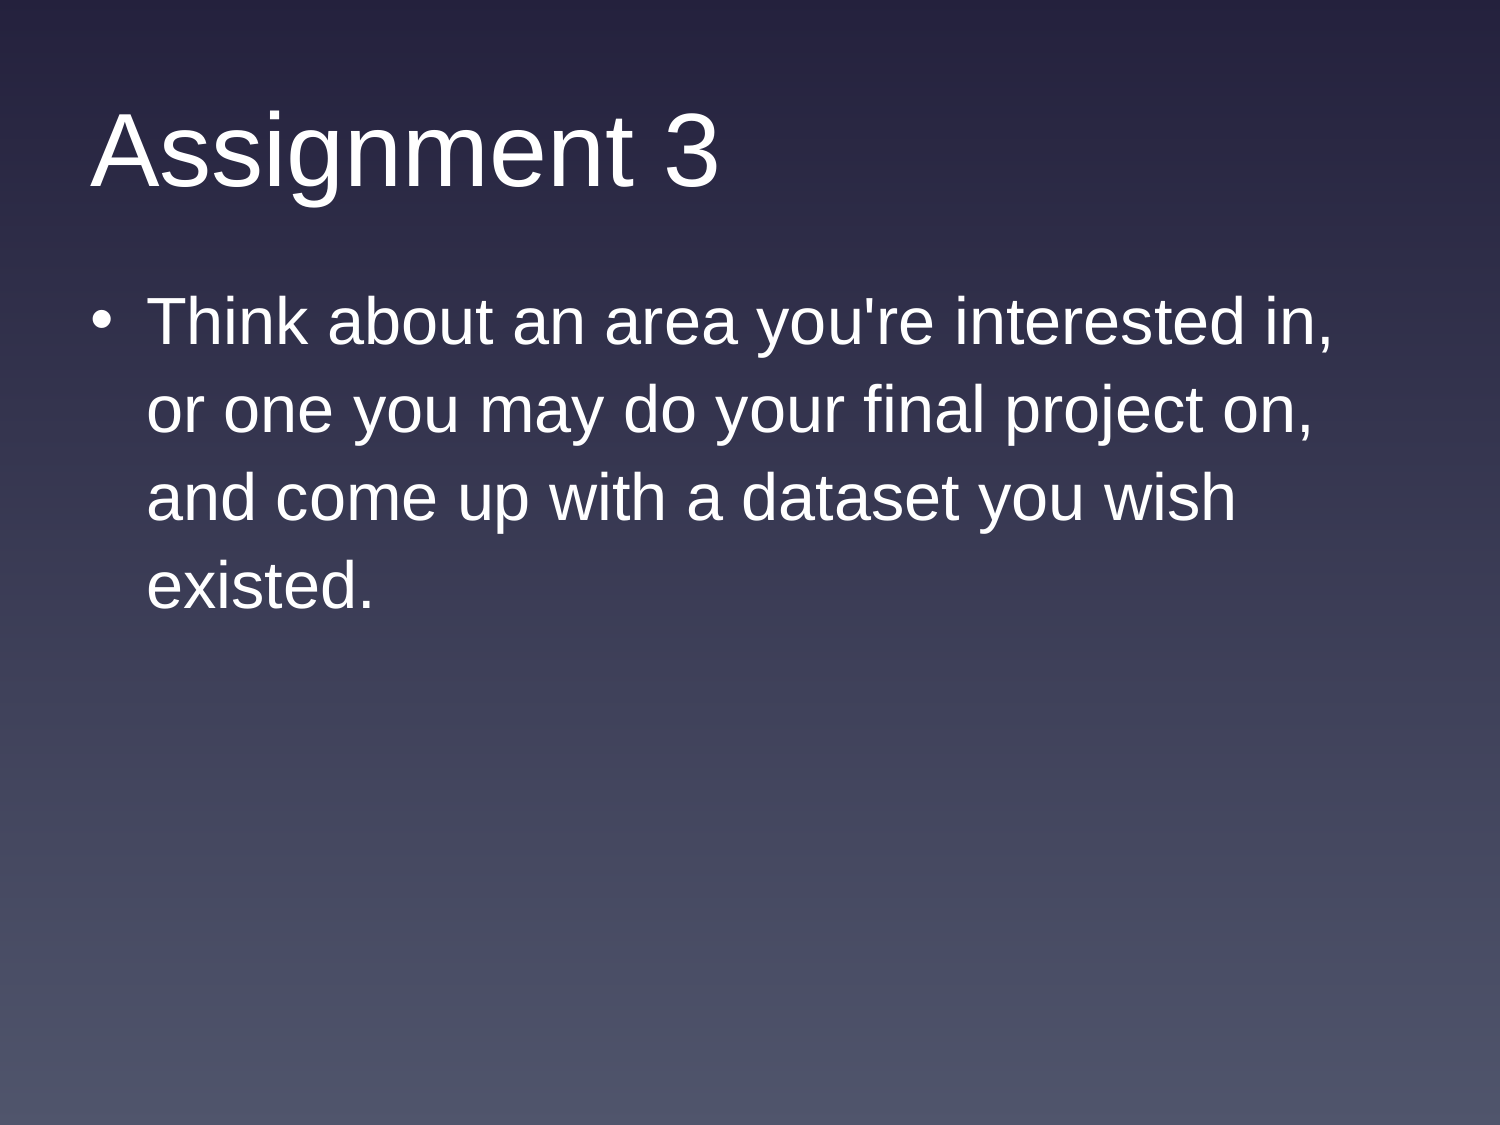

# Assignment 3
Think about an area you're interested in, or one you may do your final project on, and come up with a dataset you wish existed.